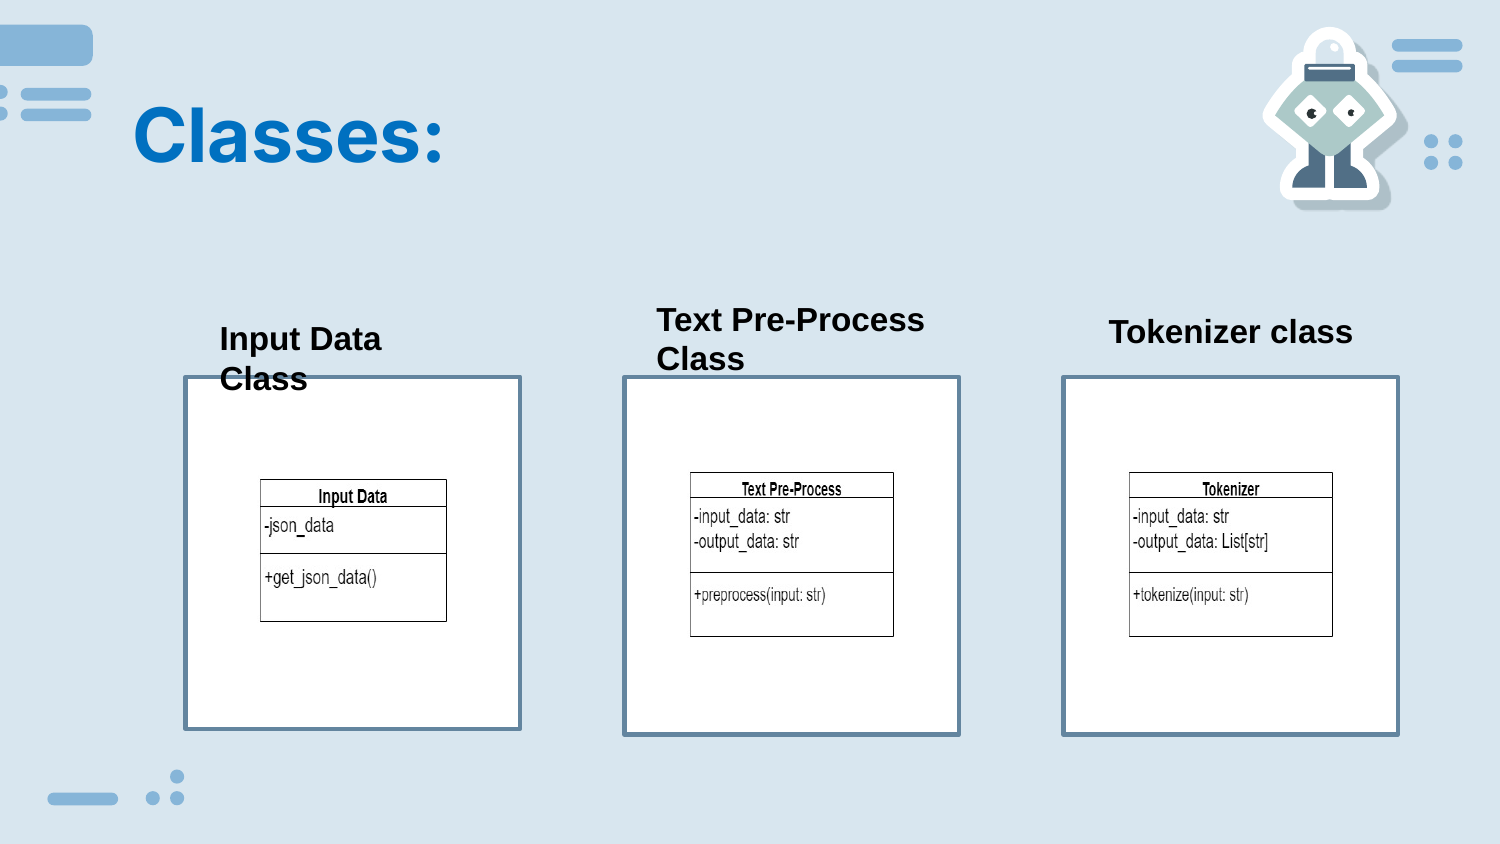

# Classes:

Text Pre-Process Class
Tokenizer class
Input Data Class